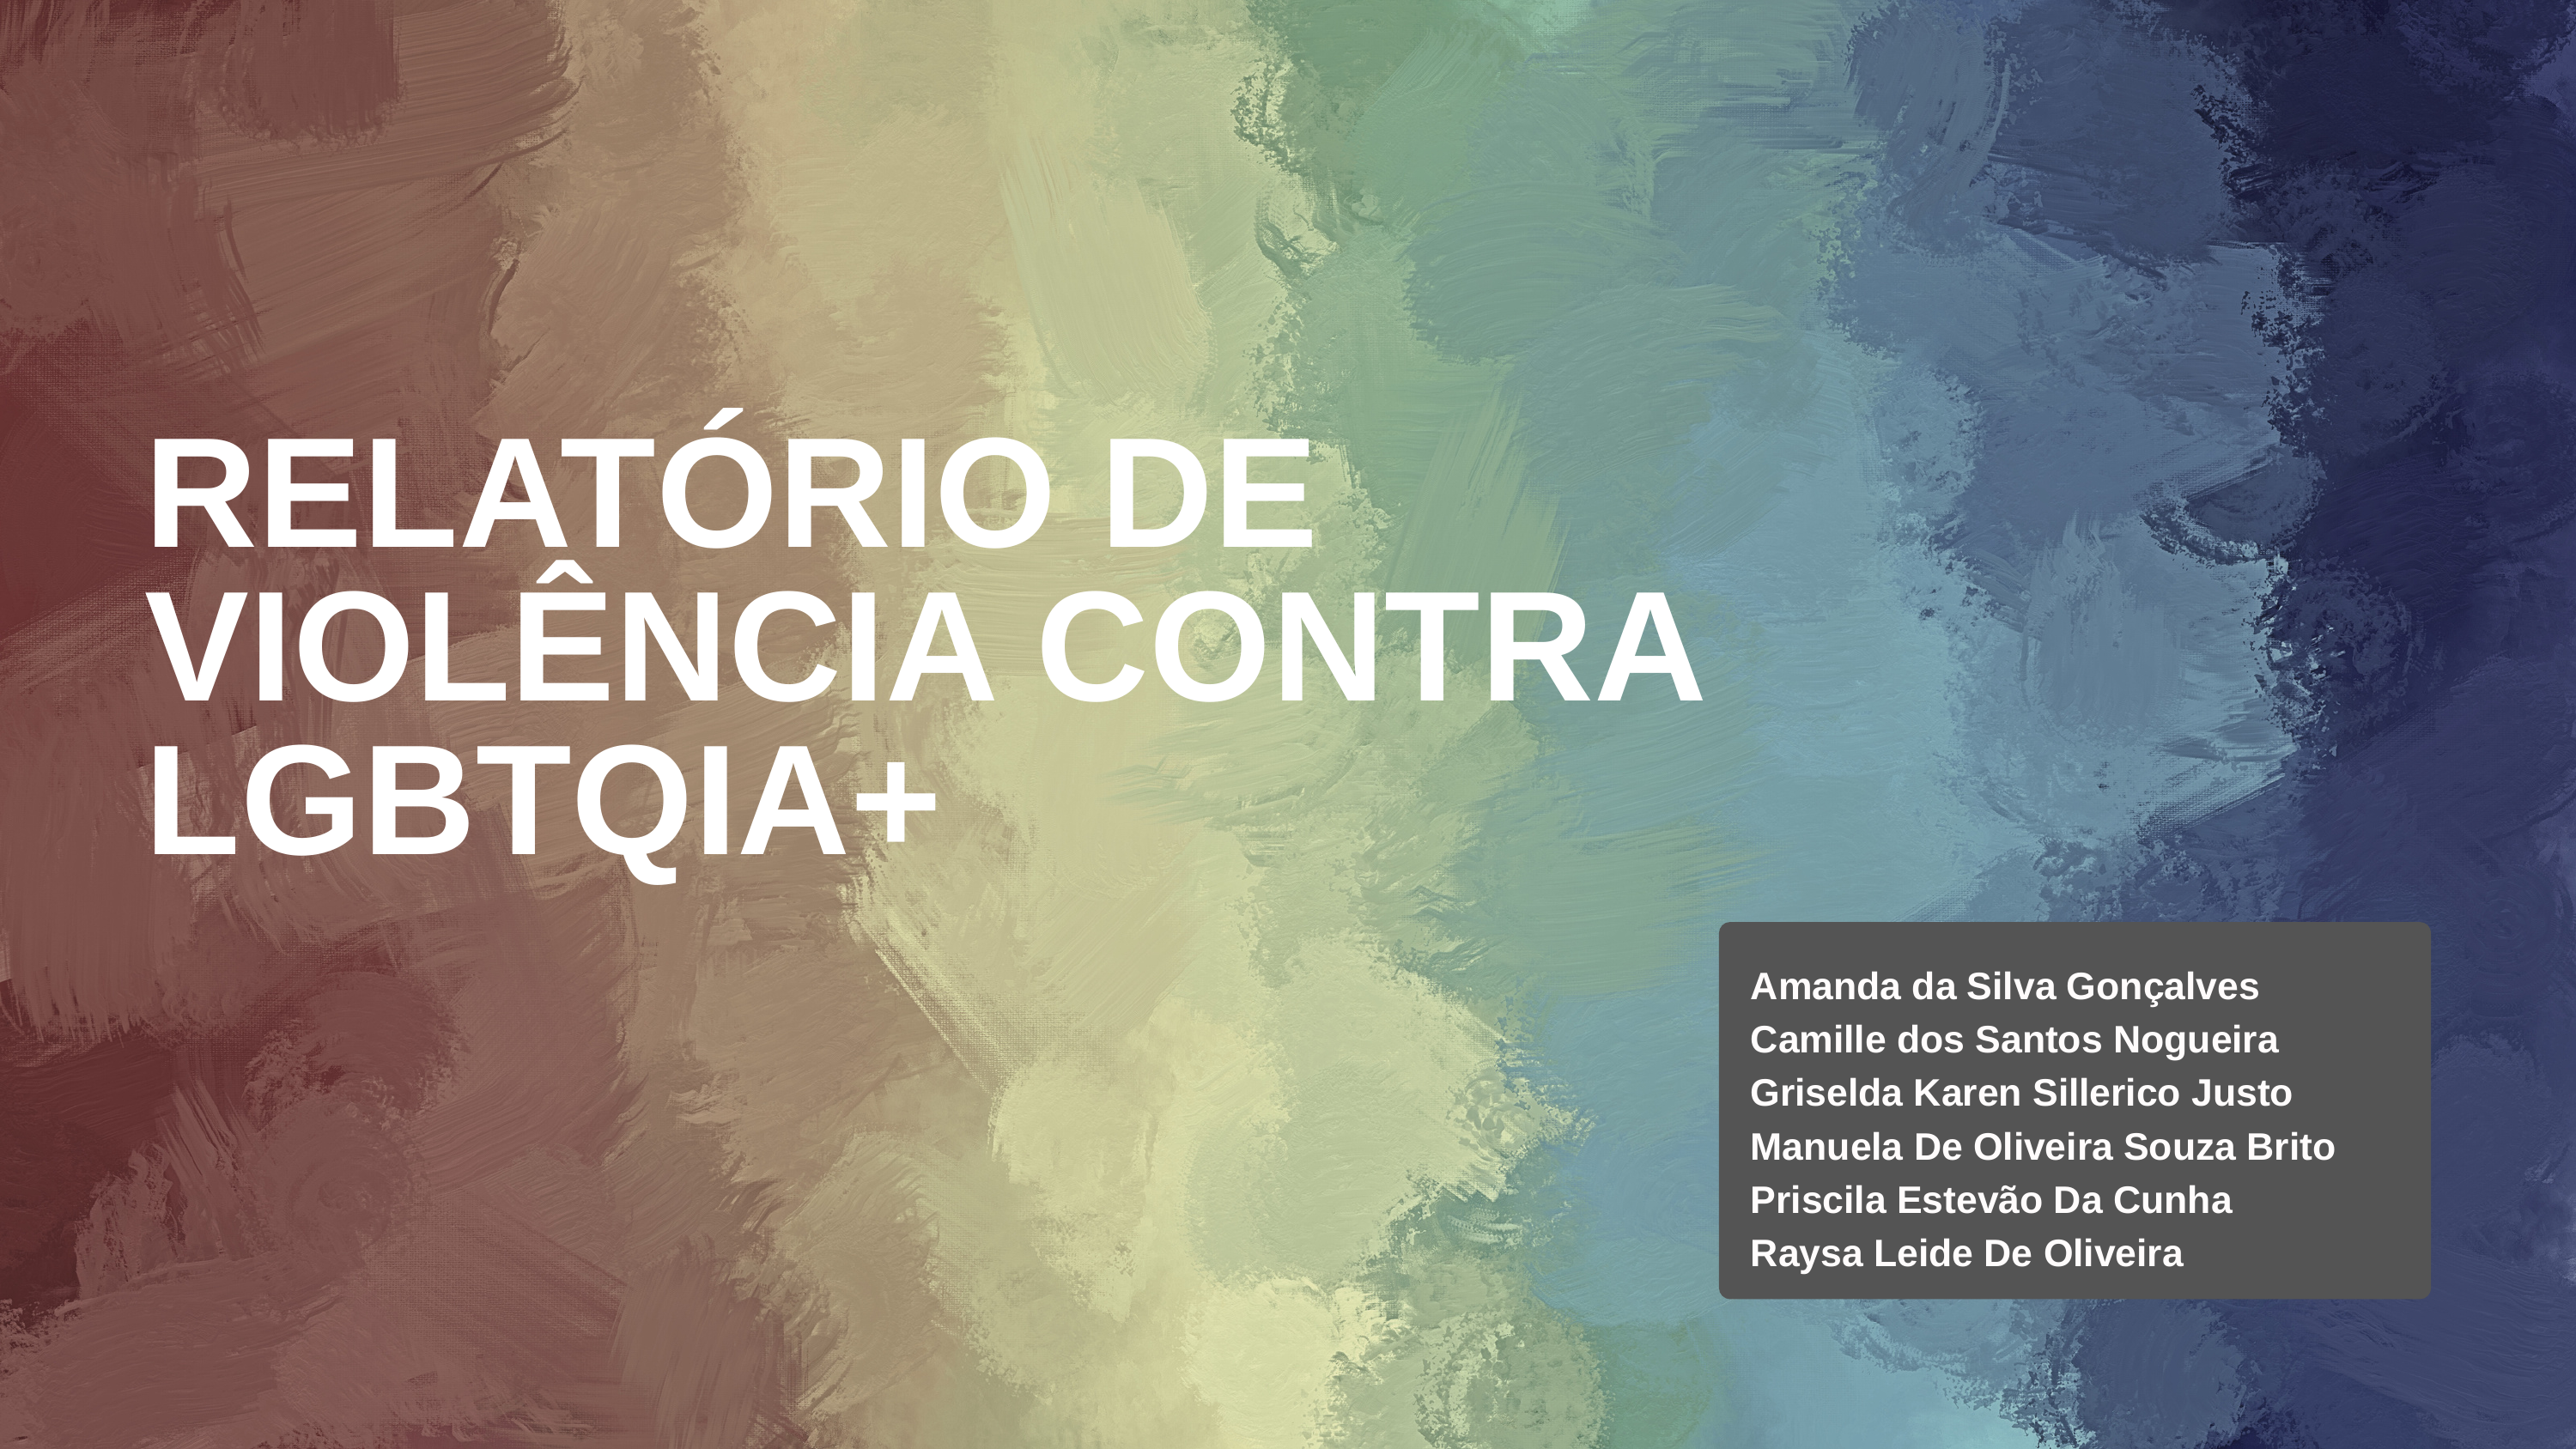

RELATÓRIO DE VIOLÊNCIA CONTRA LGBTQIA+

Amanda da Silva Gonçalves
Camille dos Santos Nogueira
Griselda Karen Sillerico Justo
Manuela De Oliveira Souza Brito
Priscila Estevão Da Cunha
Raysa Leide De Oliveira